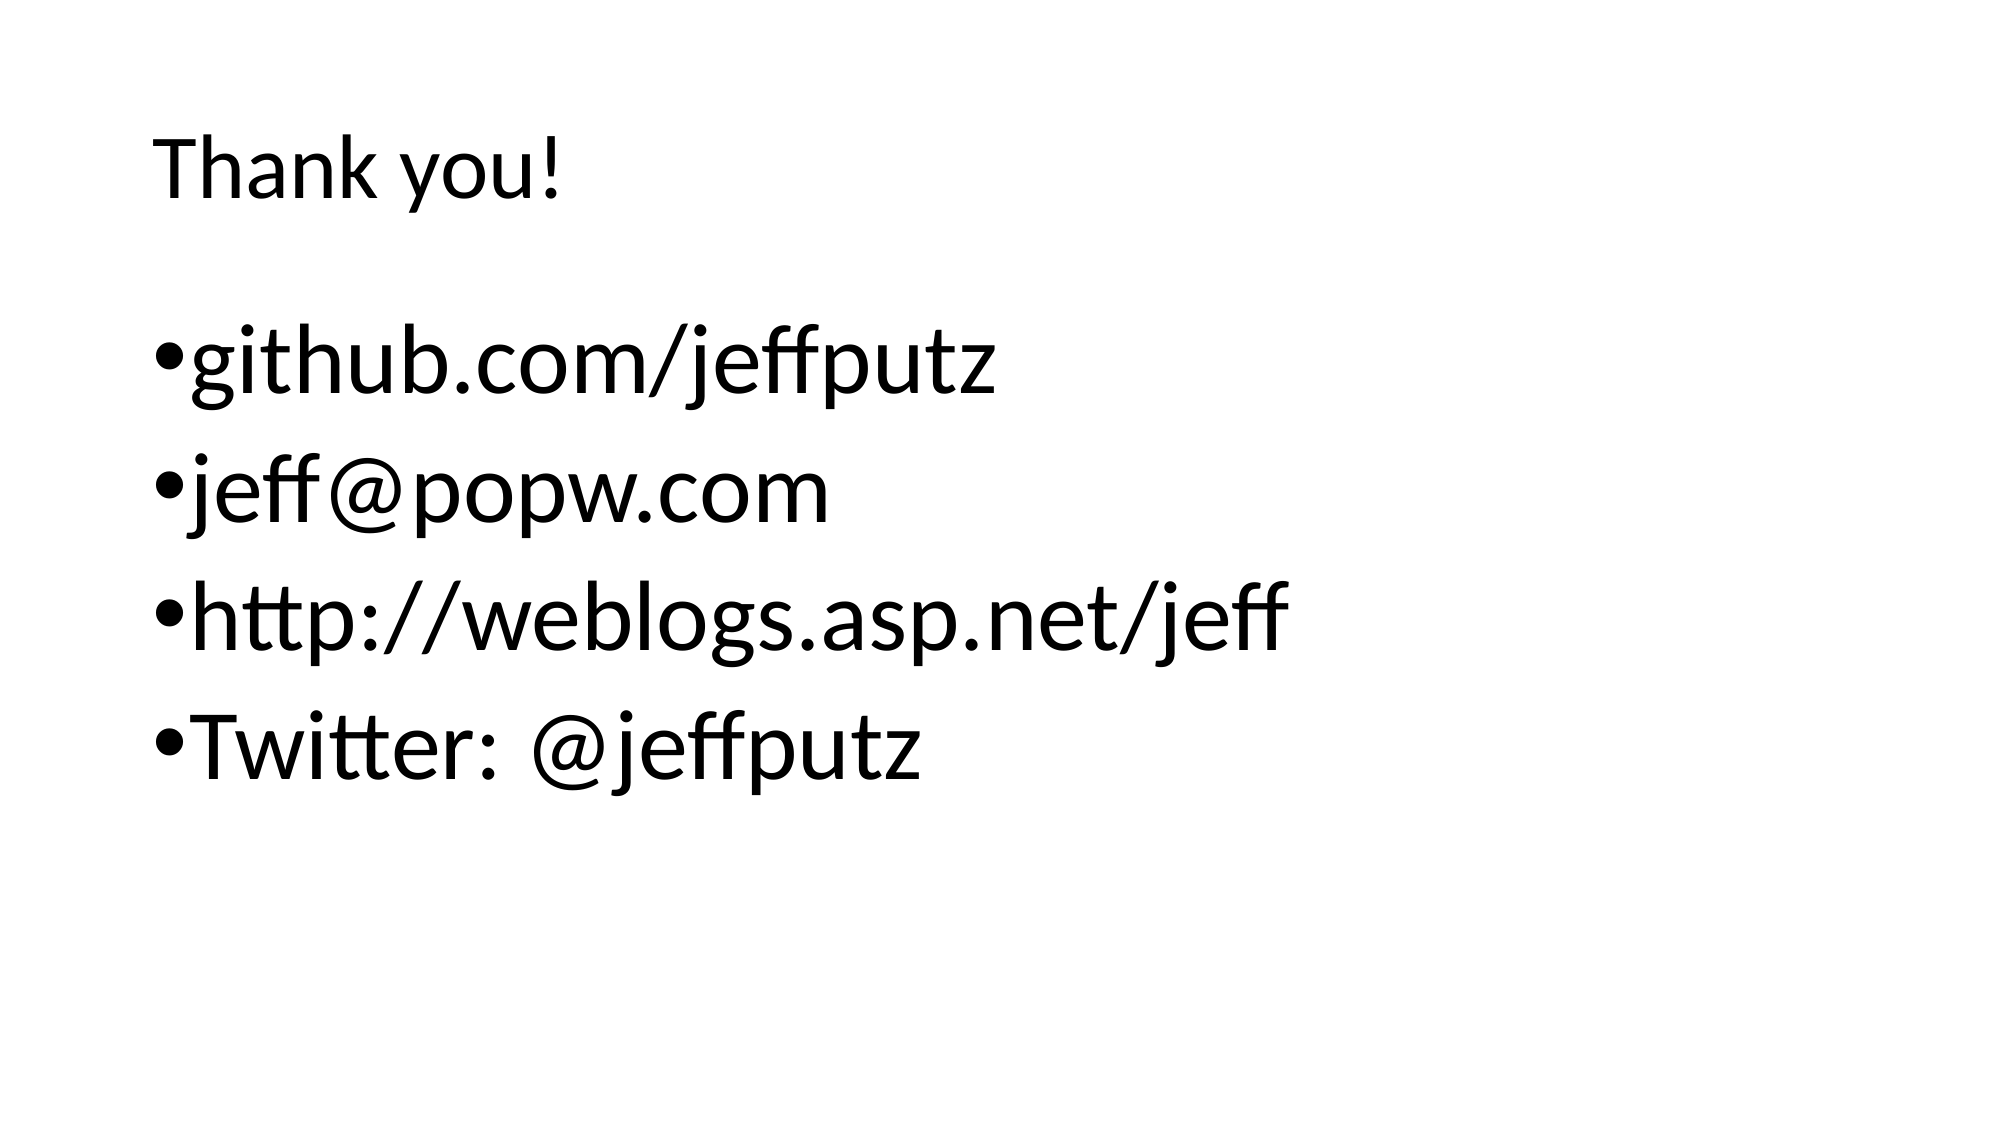

# Thank you!
github.com/jeffputz
jeff@popw.com
http://weblogs.asp.net/jeff
Twitter: @jeffputz